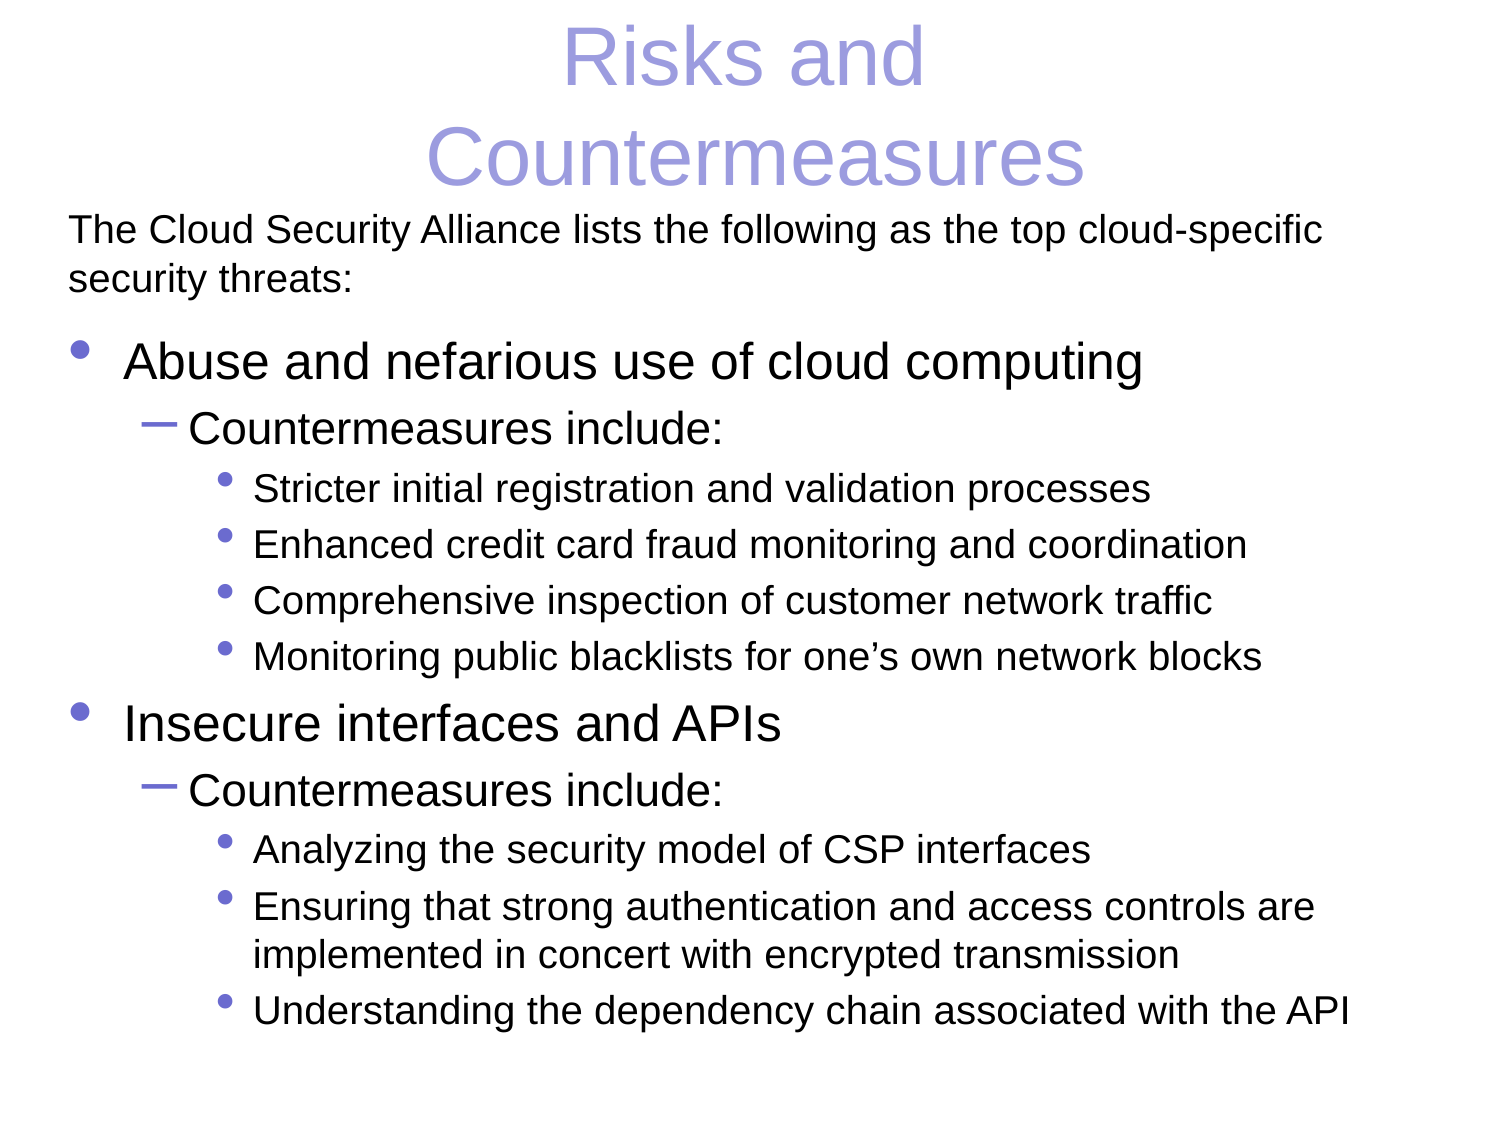

# Risks and Countermeasures
The Cloud Security Alliance lists the following as the top cloud-specific security threats:
Abuse and nefarious use of cloud computing
Countermeasures include:
Stricter initial registration and validation processes
Enhanced credit card fraud monitoring and coordination
Comprehensive inspection of customer network traffic
Monitoring public blacklists for one’s own network blocks
Insecure interfaces and APIs
Countermeasures include:
Analyzing the security model of CSP interfaces
Ensuring that strong authentication and access controls are implemented in concert with encrypted transmission
Understanding the dependency chain associated with the API